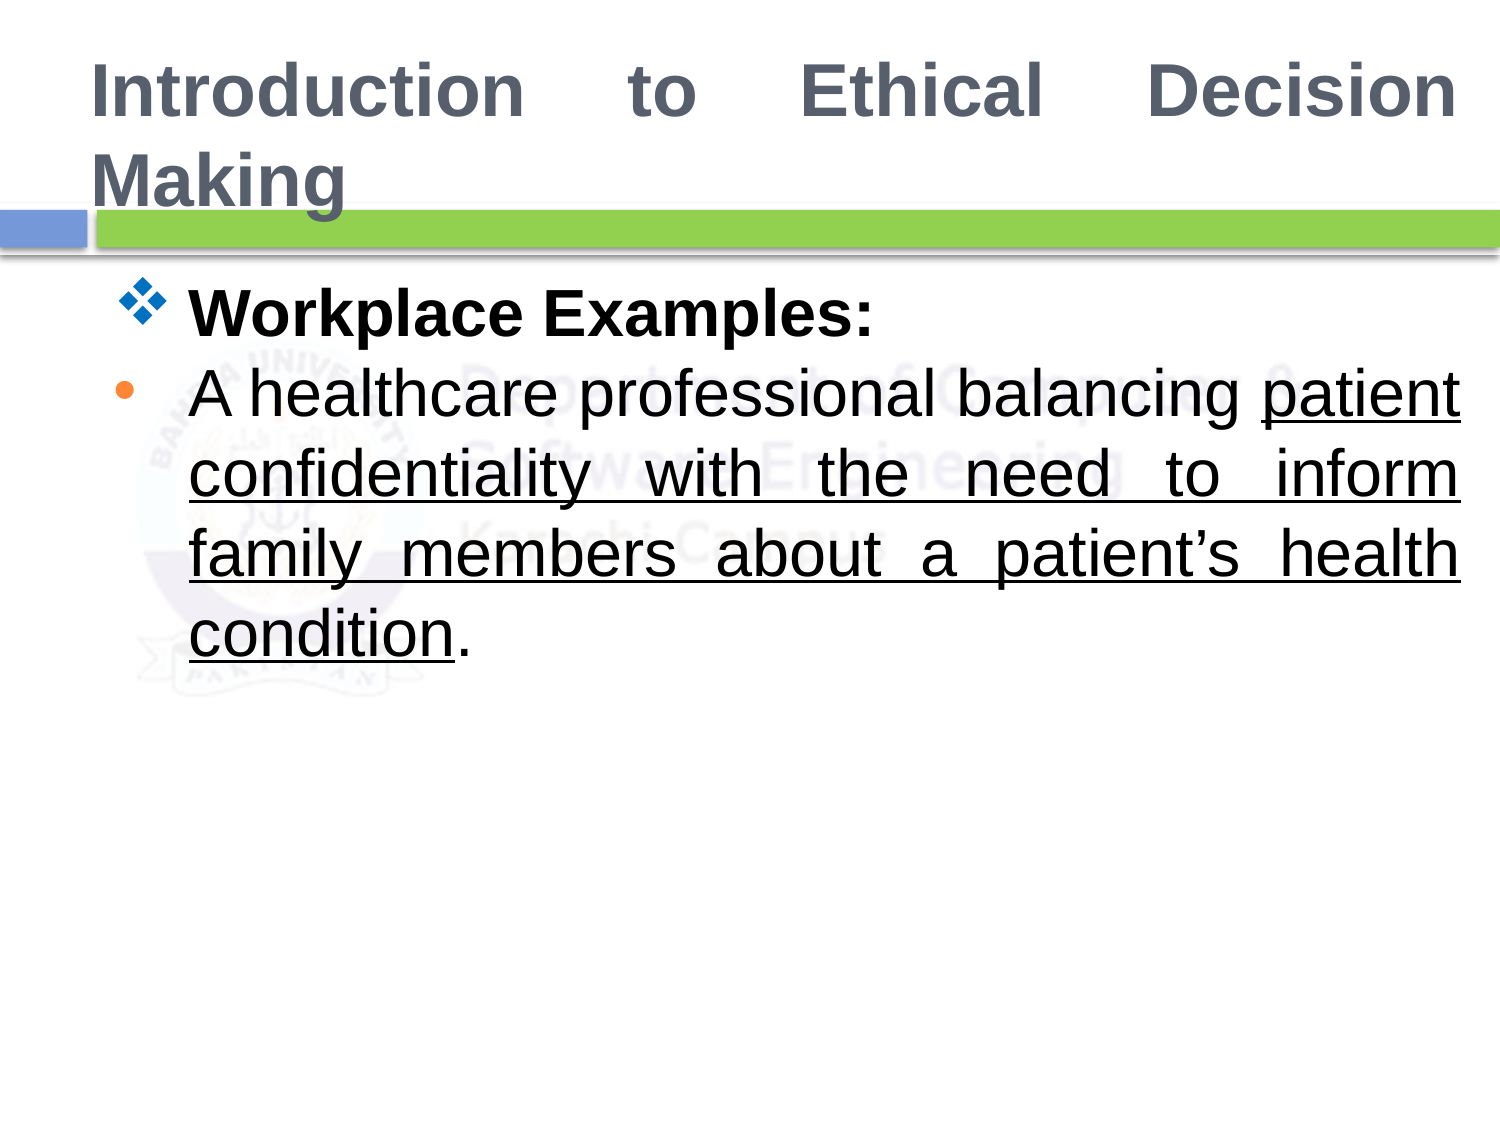

# Introduction to Ethical Decision Making
Workplace Examples:
A healthcare professional balancing patient confidentiality with the need to inform family members about a patient’s health condition.